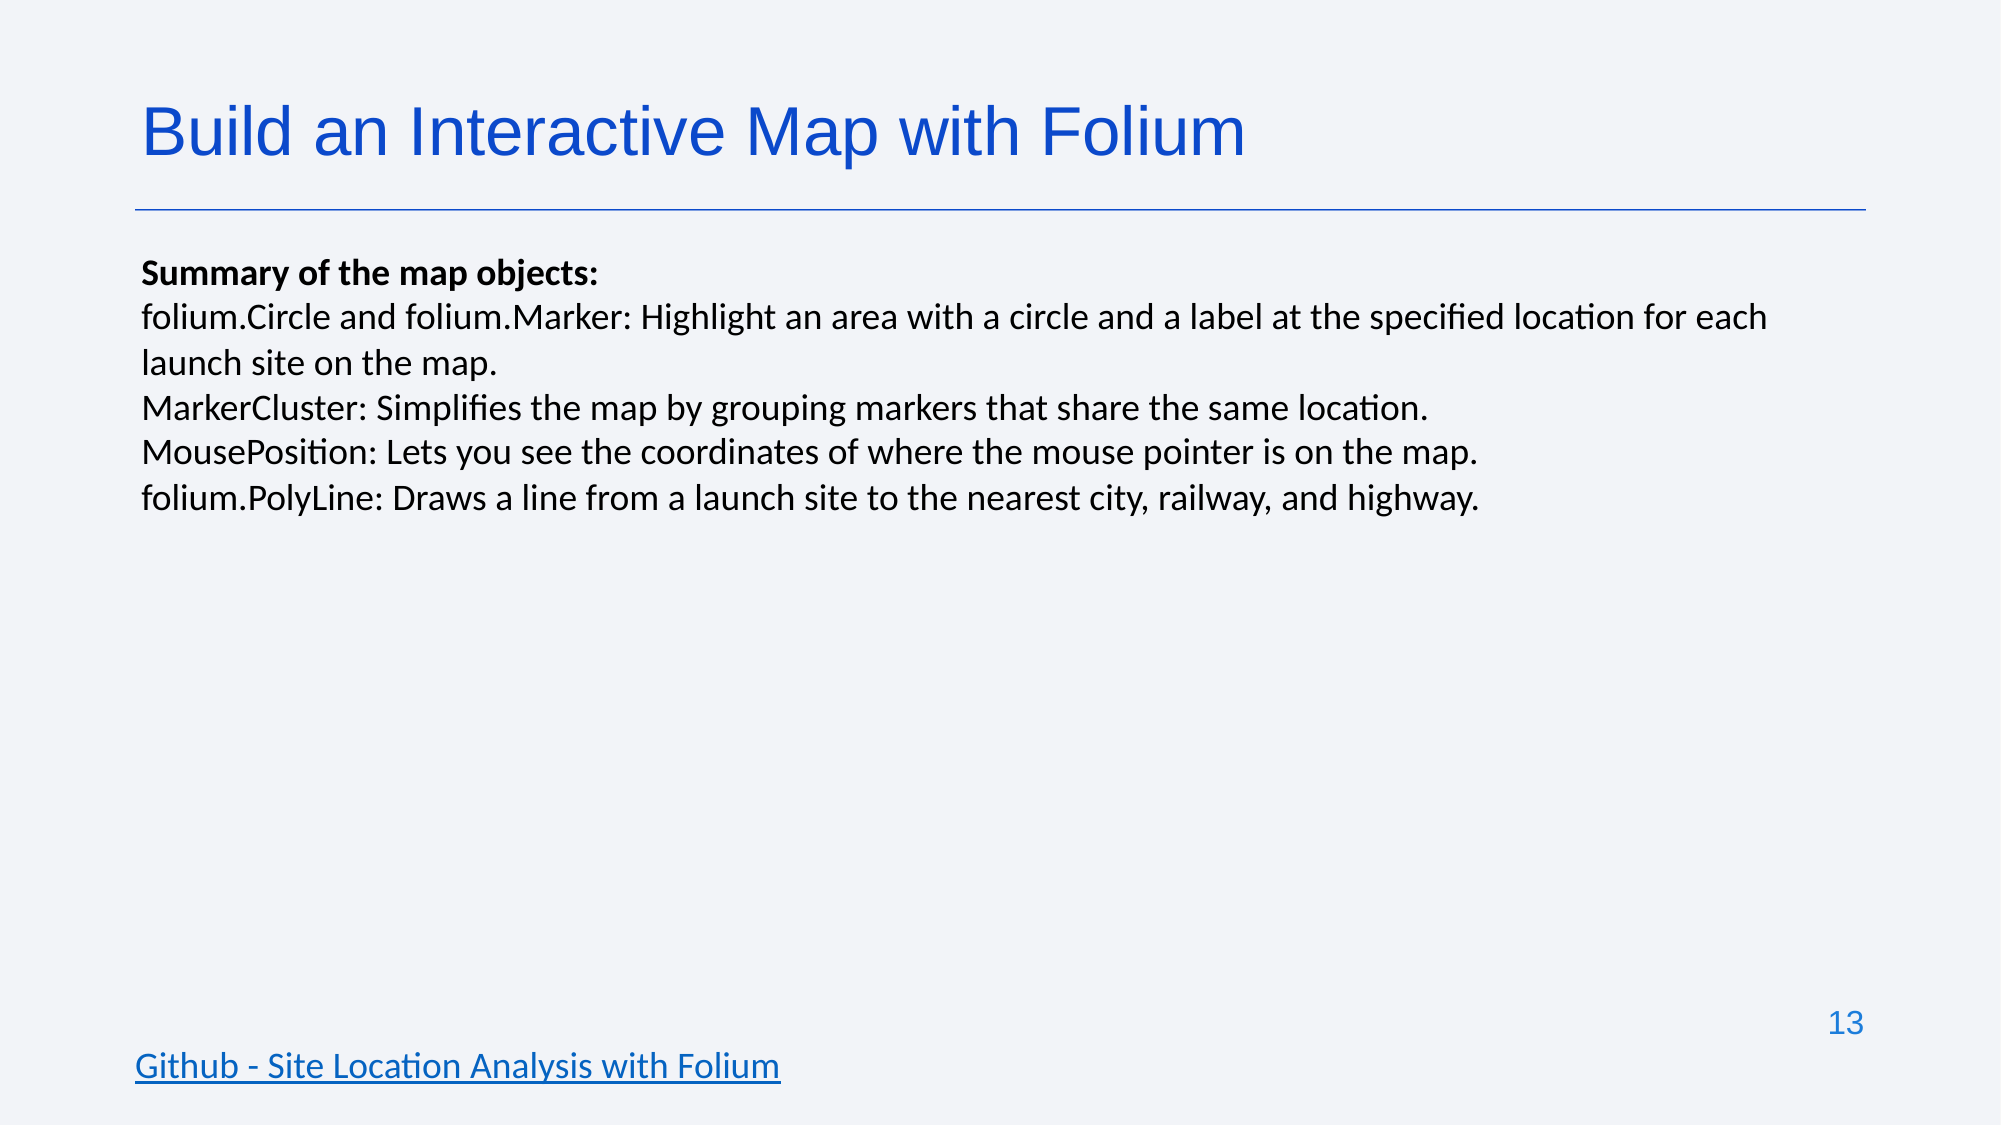

Build an Interactive Map with Folium
Summary of the map objects:
folium.Circle and folium.Marker: Highlight an area with a circle and a label at the specified location for each launch site on the map.
MarkerCluster: Simplifies the map by grouping markers that share the same location.
MousePosition: Lets you see the coordinates of where the mouse pointer is on the map.
folium.PolyLine: Draws a line from a launch site to the nearest city, railway, and highway.

13
Github - Site Location Analysis with Folium